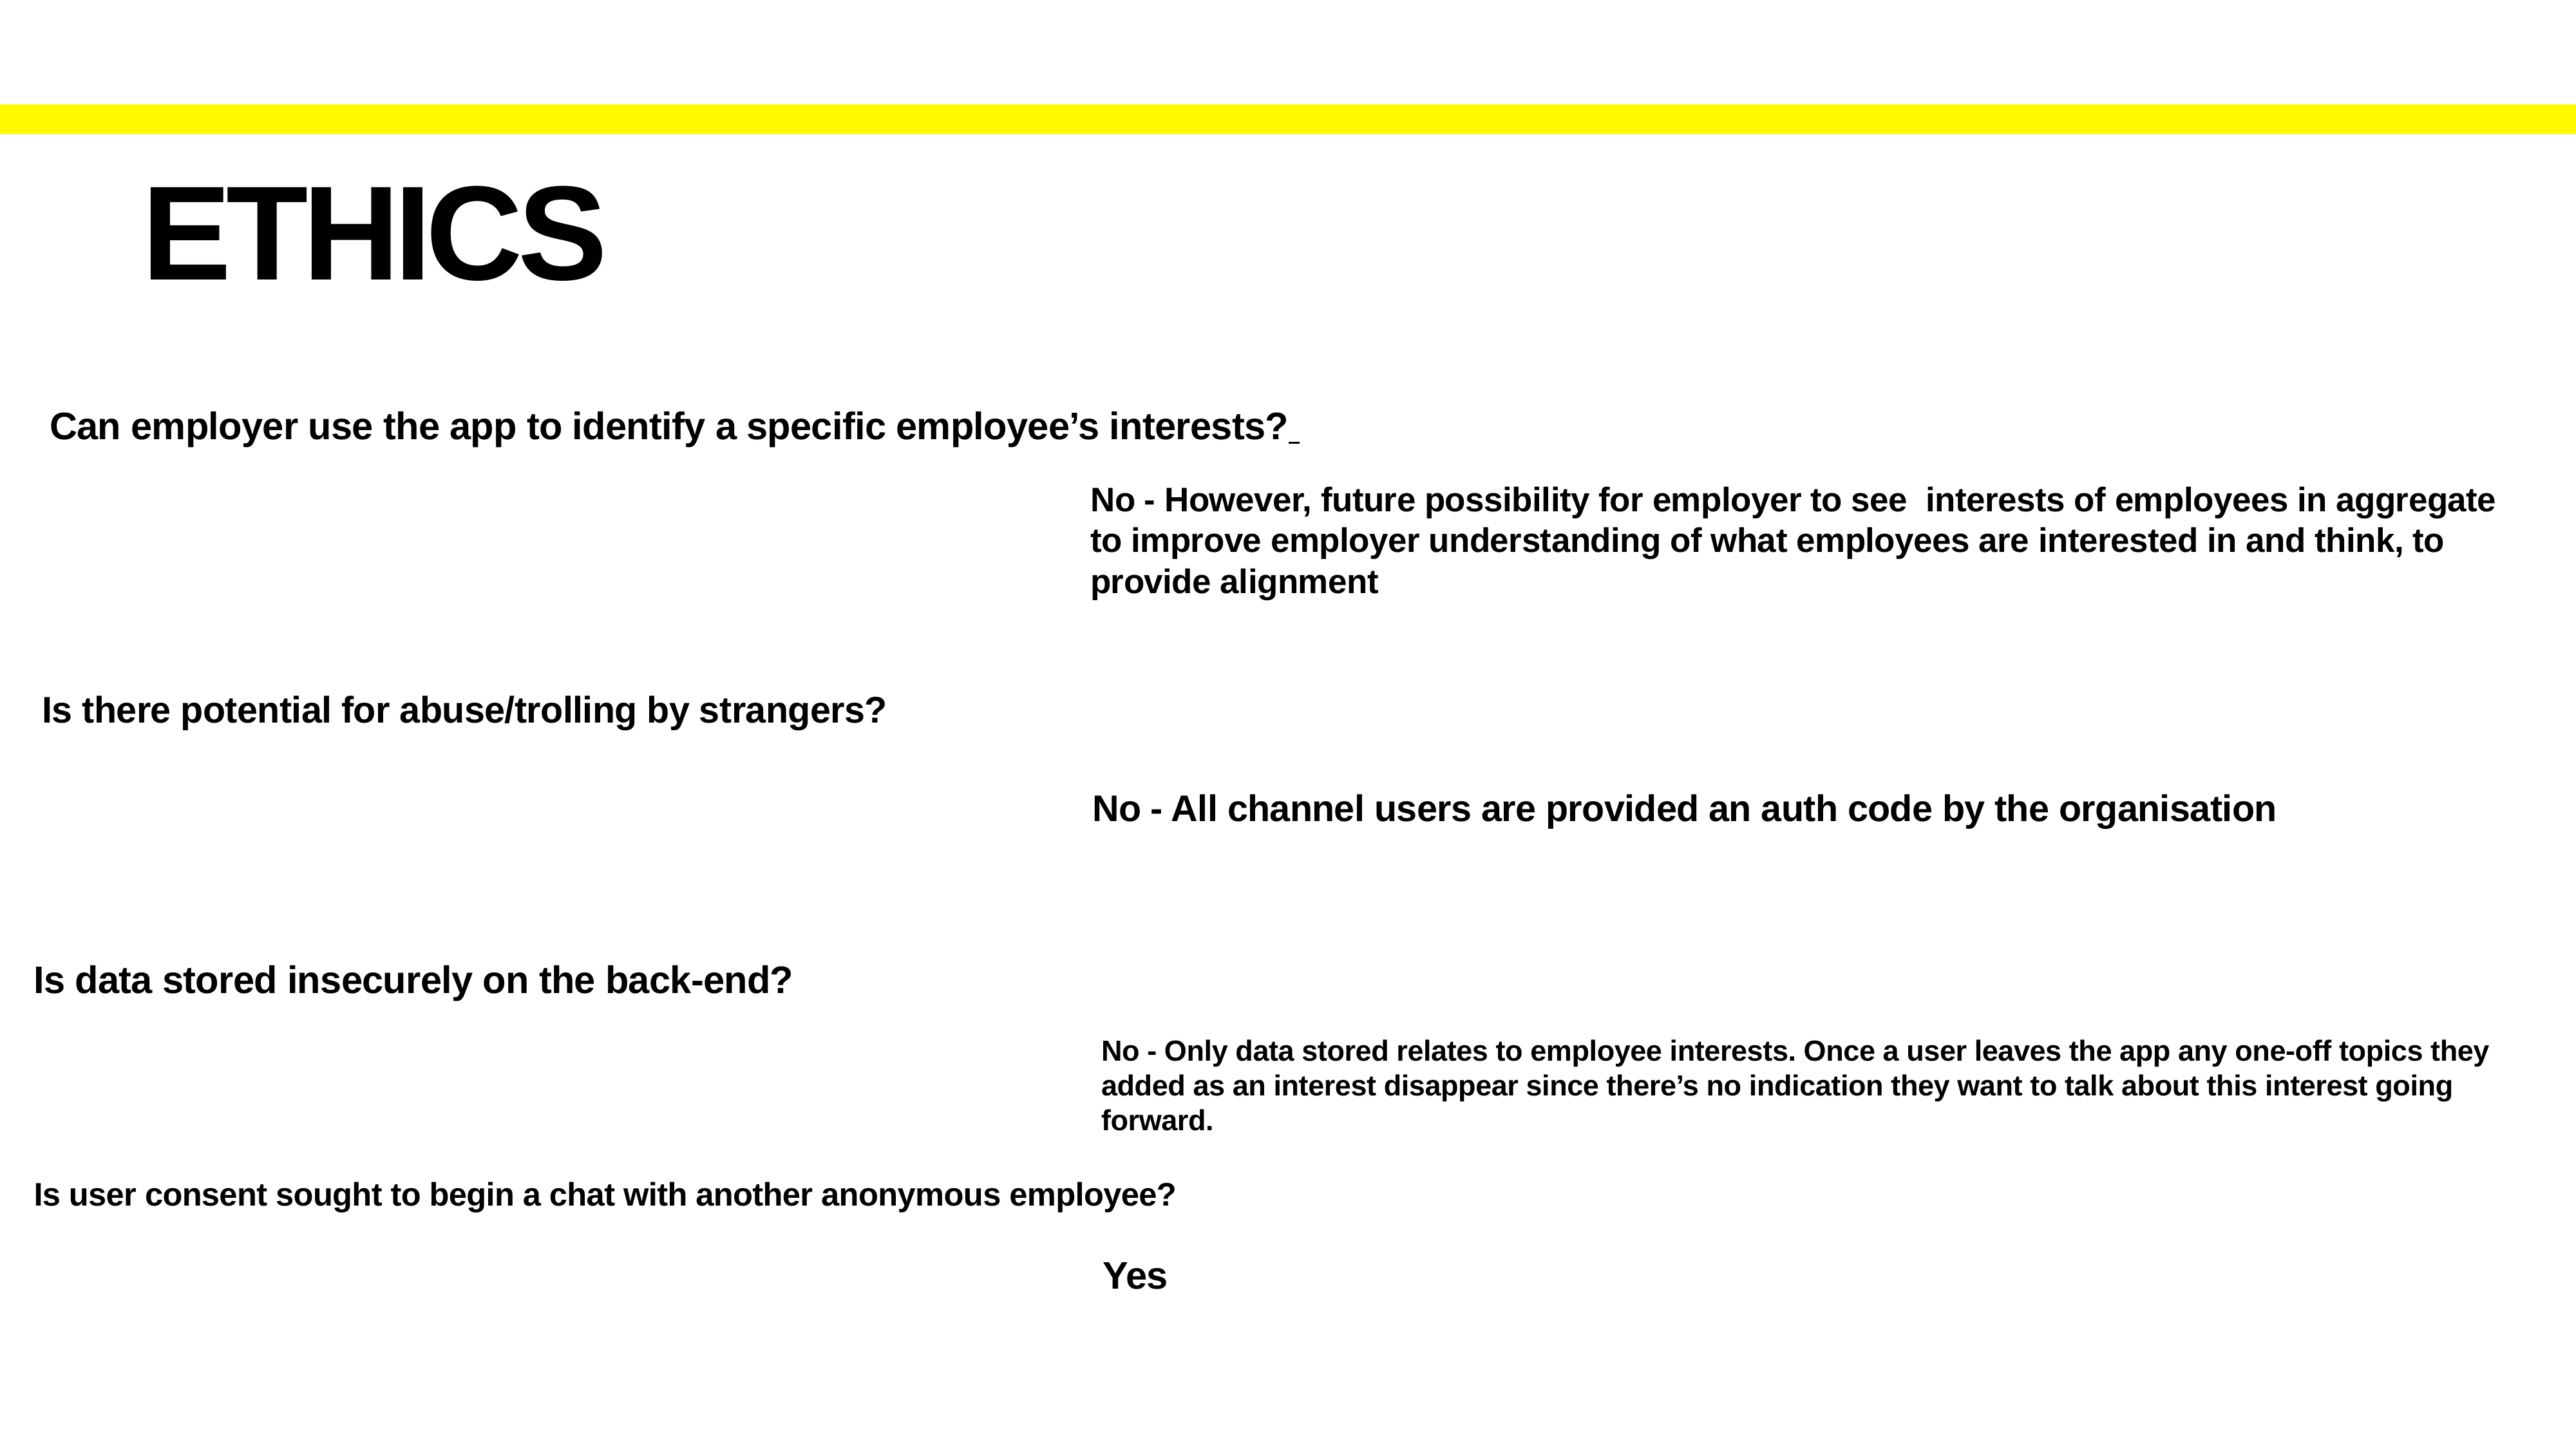

# ETHICS
Can employer use the app to identify a specific employee’s interests?
No - However, future possibility for employer to see  interests of employees in aggregate to improve employer understanding of what employees are interested in and think, to provide alignment
Is there potential for abuse/trolling by strangers?
No - All channel users are provided an auth code by the organisation
Is data stored insecurely on the back-end?
No - Only data stored relates to employee interests. Once a user leaves the app any one-off topics they added as an interest disappear since there’s no indication they want to talk about this interest going forward.
Is user consent sought to begin a chat with another anonymous employee?
Yes